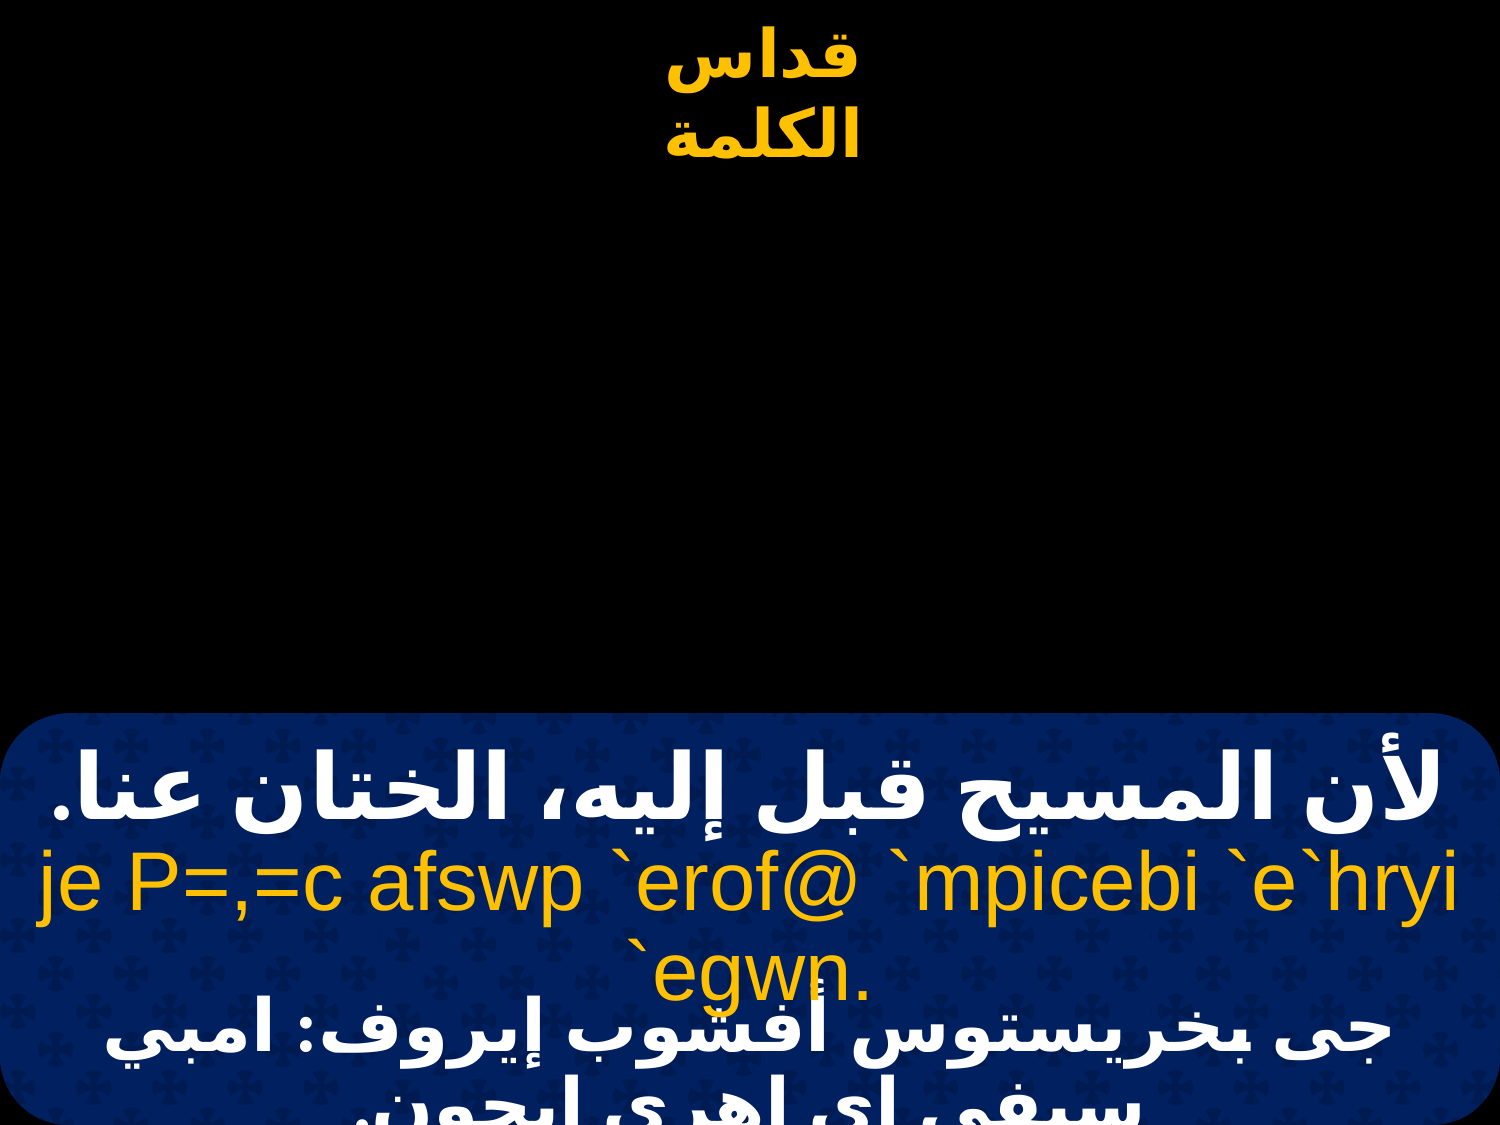

# لأن المسيح قبل إليه، الختان عنا.
je P=,=c afswp `erof@ `mpicebi `e`hryi `egwn.
جى بخريستوس أفشوب إيروف: امبي سيفى إى إهري إيجون.